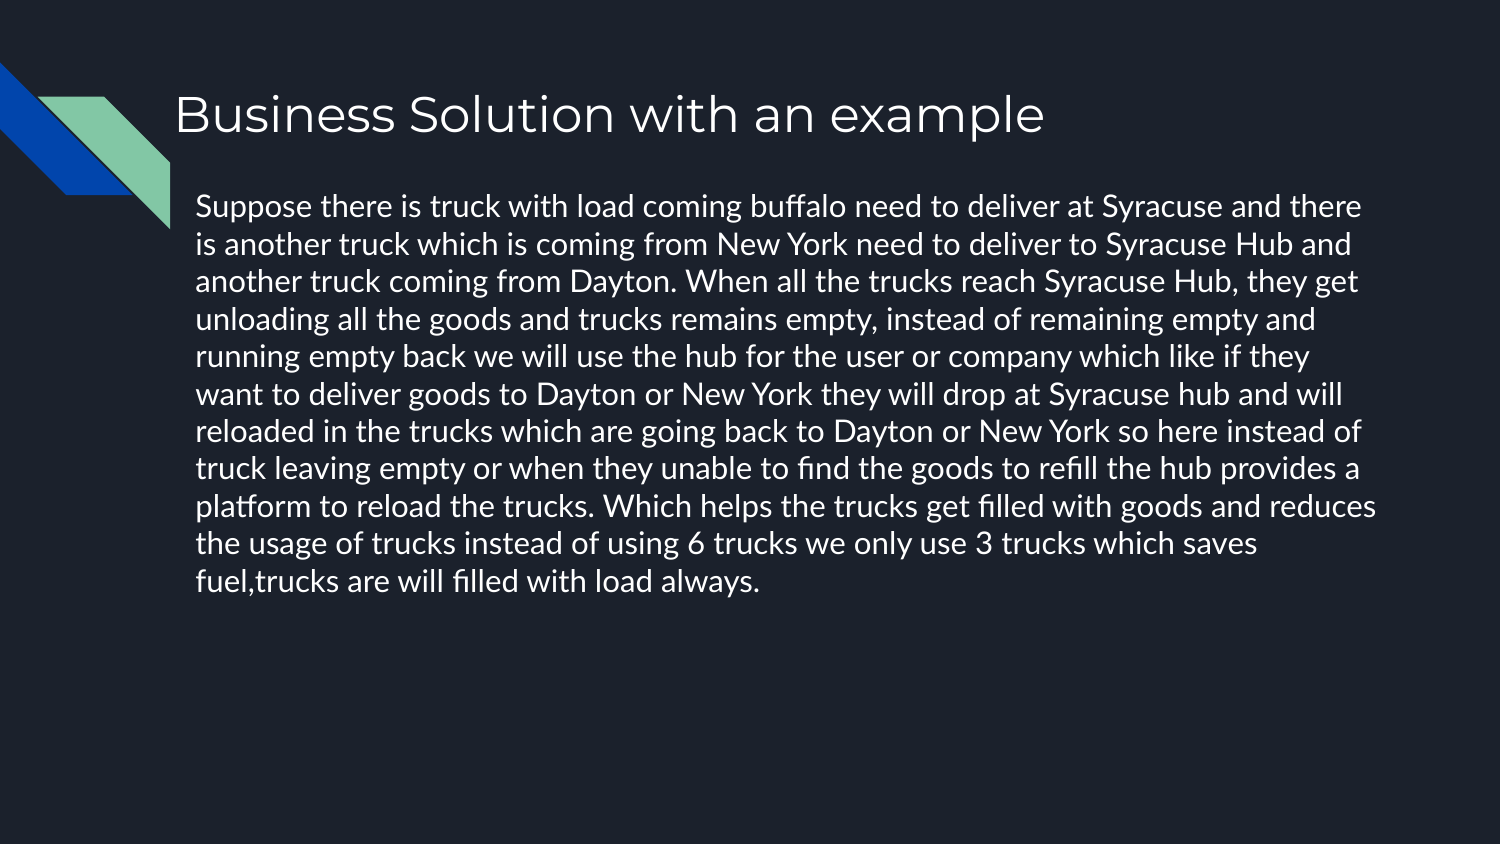

# Business Solution with an example
Suppose there is truck with load coming buffalo need to deliver at Syracuse and there is another truck which is coming from New York need to deliver to Syracuse Hub and another truck coming from Dayton. When all the trucks reach Syracuse Hub, they get unloading all the goods and trucks remains empty, instead of remaining empty and running empty back we will use the hub for the user or company which like if they want to deliver goods to Dayton or New York they will drop at Syracuse hub and will reloaded in the trucks which are going back to Dayton or New York so here instead of truck leaving empty or when they unable to find the goods to refill the hub provides a platform to reload the trucks. Which helps the trucks get filled with goods and reduces the usage of trucks instead of using 6 trucks we only use 3 trucks which saves fuel,trucks are will filled with load always.